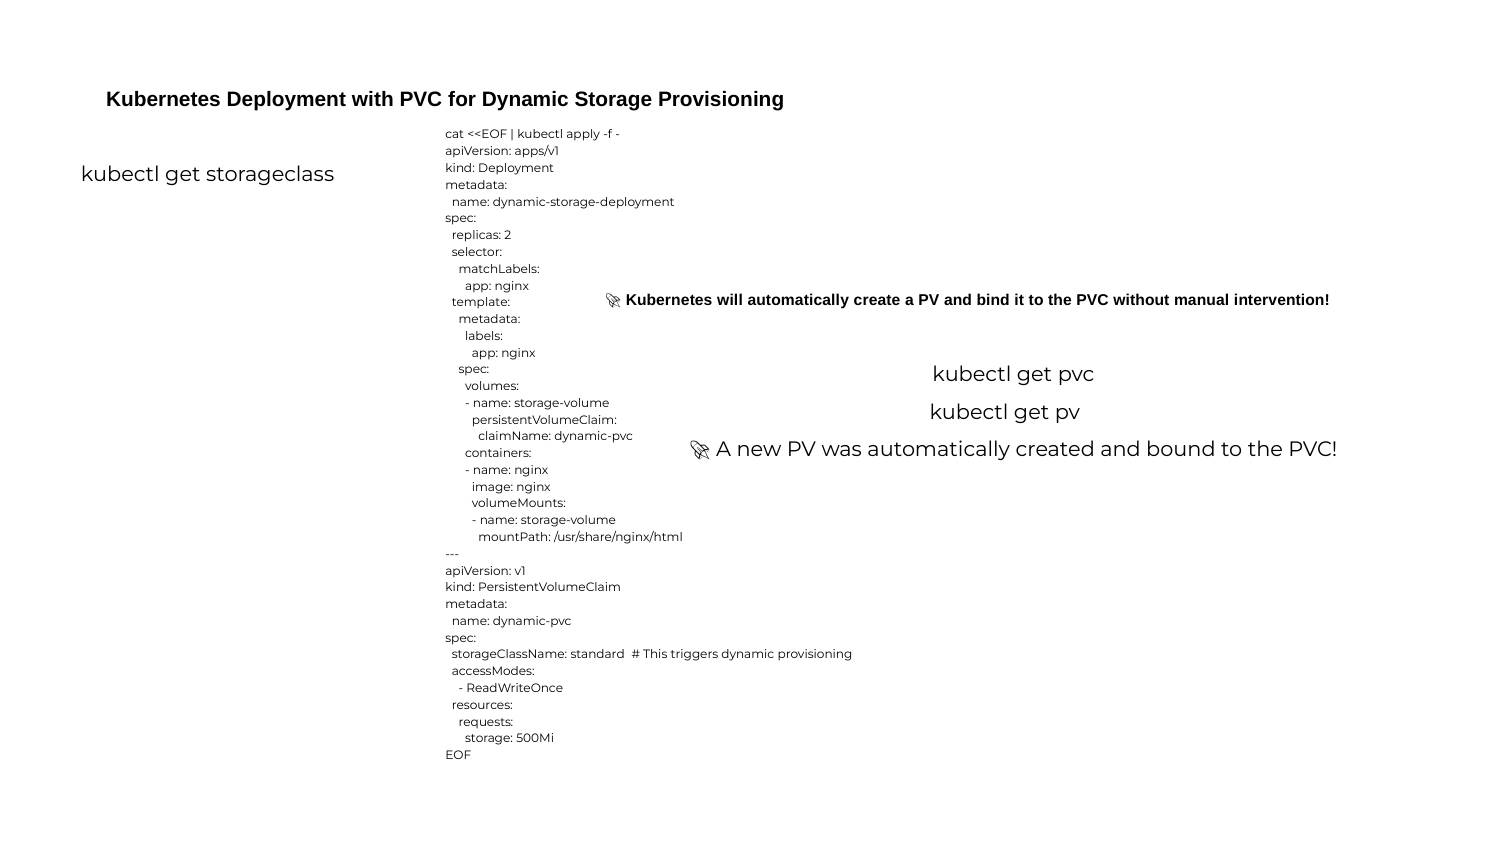

Kubernetes Deployment with PVC for Dynamic Storage Provisioning
cat <<EOF | kubectl apply -f -
apiVersion: apps/v1
kind: Deployment
metadata:
  name: dynamic-storage-deployment
spec:
  replicas: 2
  selector:
    matchLabels:
      app: nginx
  template:
    metadata:
      labels:
        app: nginx
    spec:
      volumes:
      - name: storage-volume
        persistentVolumeClaim:
          claimName: dynamic-pvc
      containers:
      - name: nginx
        image: nginx
        volumeMounts:
        - name: storage-volume
          mountPath: /usr/share/nginx/html
---
apiVersion: v1
kind: PersistentVolumeClaim
metadata:
  name: dynamic-pvc
spec:
  storageClassName: standard  # This triggers dynamic provisioning
  accessModes:
    - ReadWriteOnce
  resources:
    requests:
      storage: 500Mi
EOF
kubectl get storageclass
🚀 Kubernetes will automatically create a PV and bind it to the PVC without manual intervention!
kubectl get pvc
kubectl get pv
🚀 A new PV was automatically created and bound to the PVC!